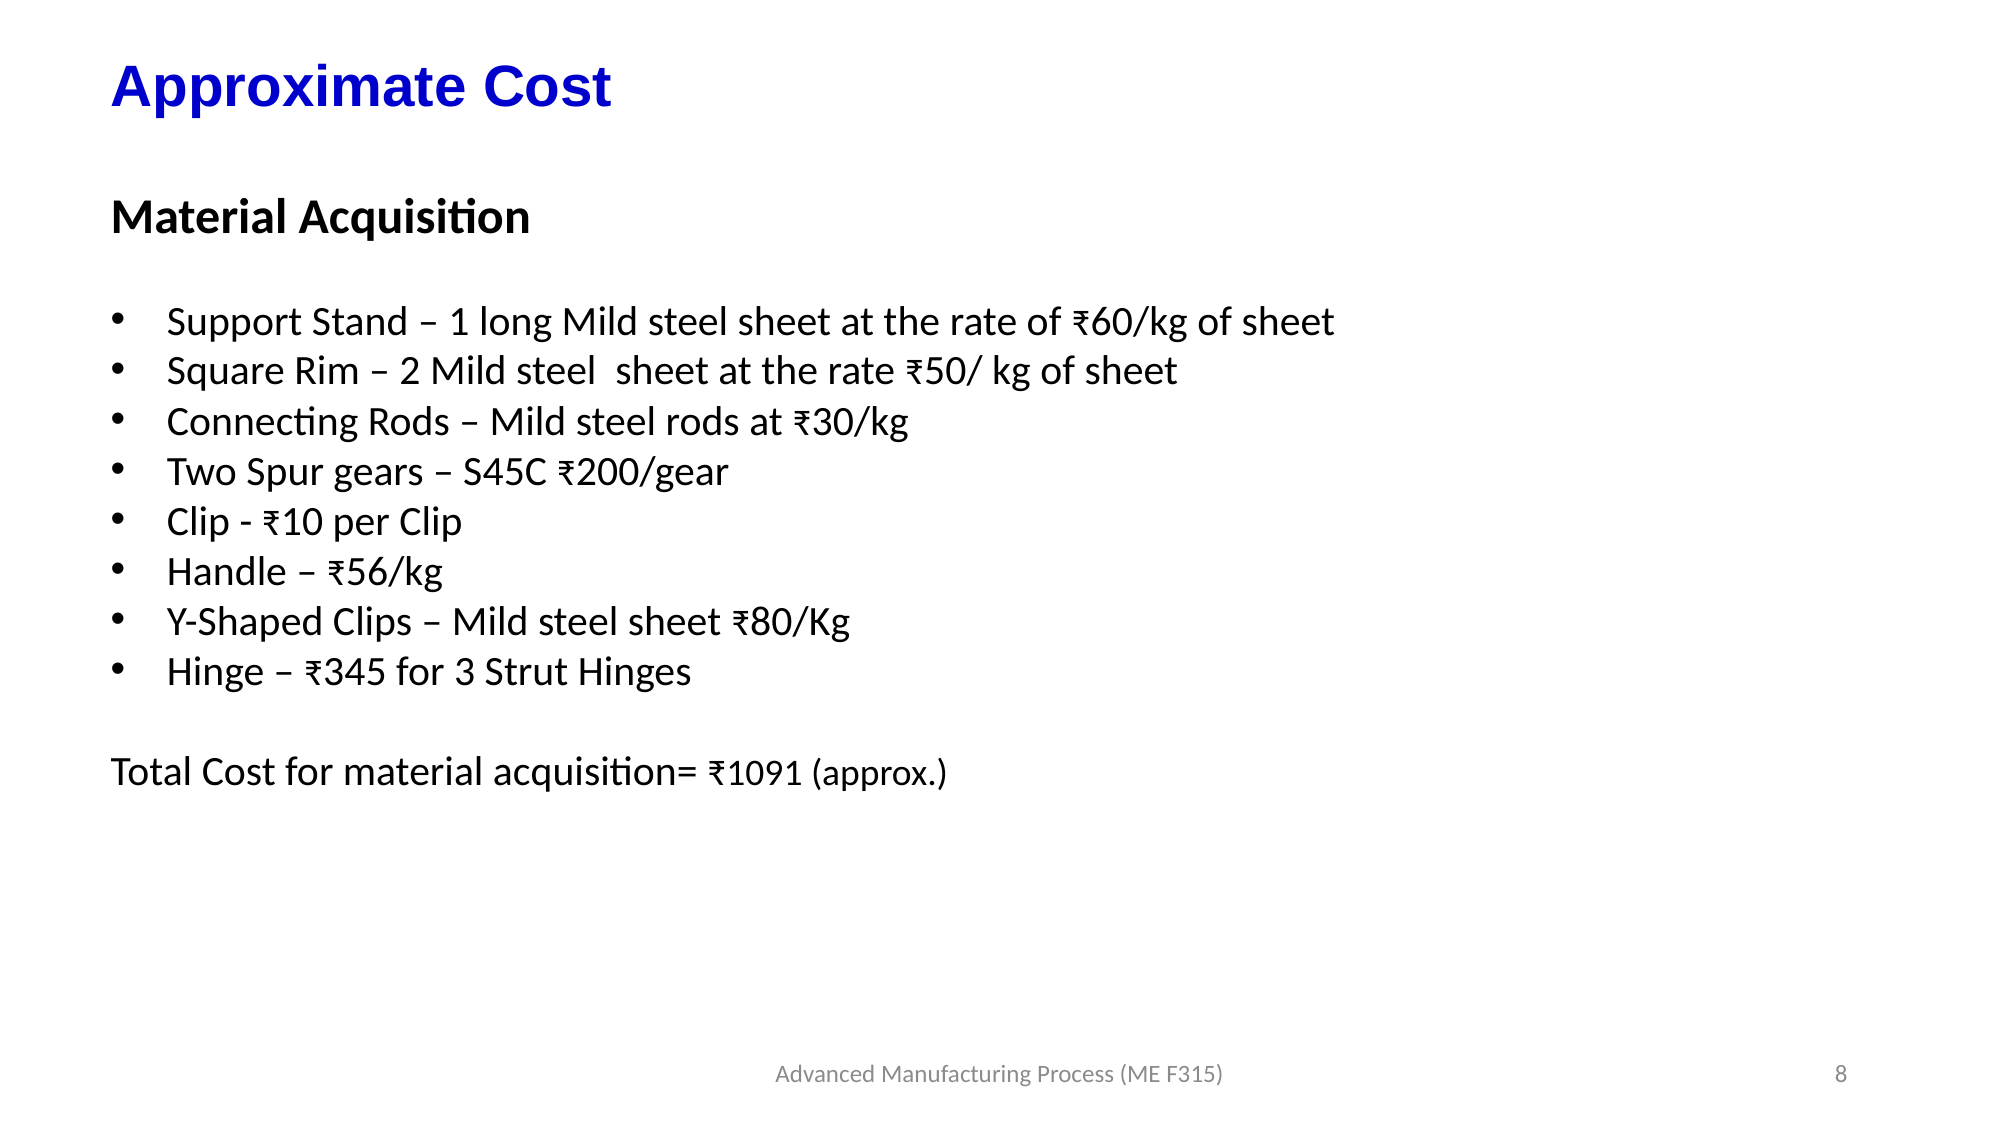

# Approximate Cost
Material Acquisition

Support Stand – 1 long Mild steel sheet at the rate of ₹60/kg of sheet
Square Rim – 2 Mild steel  sheet at the rate ₹50/ kg of sheet
Connecting Rods – Mild steel rods at ₹30/kg
Two Spur gears – S45C ₹200/gear
Clip - ₹10 per Clip
Handle – ₹56/kg
Y-Shaped Clips – Mild steel sheet ₹80/Kg
Hinge – ₹345 for 3 Strut Hinges

Total Cost for material acquisition= ₹1091 (approx.)
Advanced Manufacturing Process (ME F315)
8